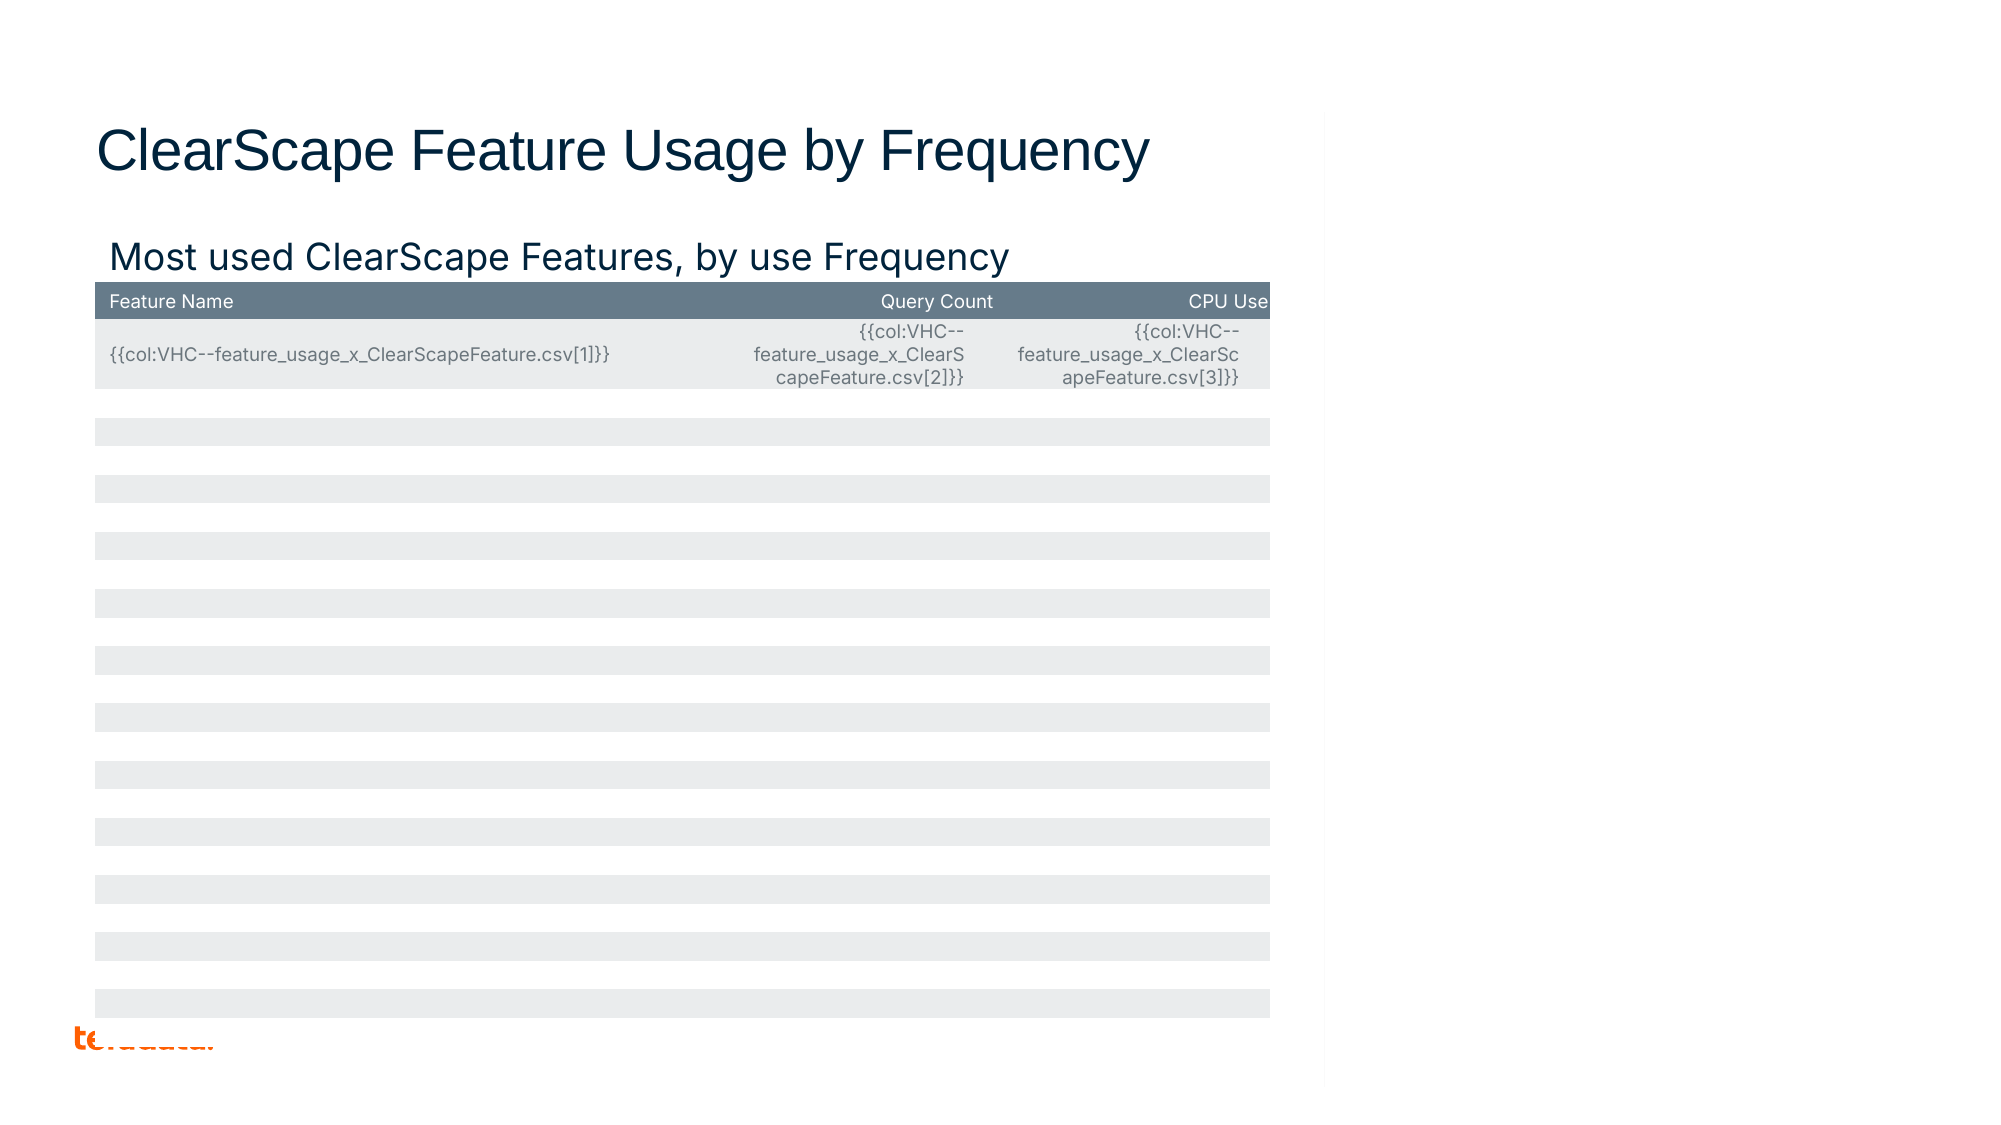

# ClearScape Feature Usage by Frequency
{{pic:VHC--feature_usage_x_ClearScapeFeature.png}}

Most used ClearScape Features, by use Frequency
| Feature Name | Query Count | CPU Use |
| --- | --- | --- |
| {{col:VHC--feature\_usage\_x\_ClearScapeFeature.csv[1]}} | {{col:VHC--feature\_usage\_x\_ClearScapeFeature.csv[2]}} | {{col:VHC--feature\_usage\_x\_ClearScapeFeature.csv[3]}} |
|  |  |  |
|  |  |  |
|  |  |  |
|  |  |  |
|  |  |  |
|  |  |  |
|  |  |  |
|  |  |  |
|  |  |  |
|  |  |  |
|  |  |  |
|  |  |  |
|  |  |  |
|  |  |  |
|  |  |  |
|  |  |  |
|  |  |  |
|  |  |  |
|  |  |  |
|  |  |  |
|  |  |  |
|  |  |  |
|  |  |  |
Feature by Average Query Volume